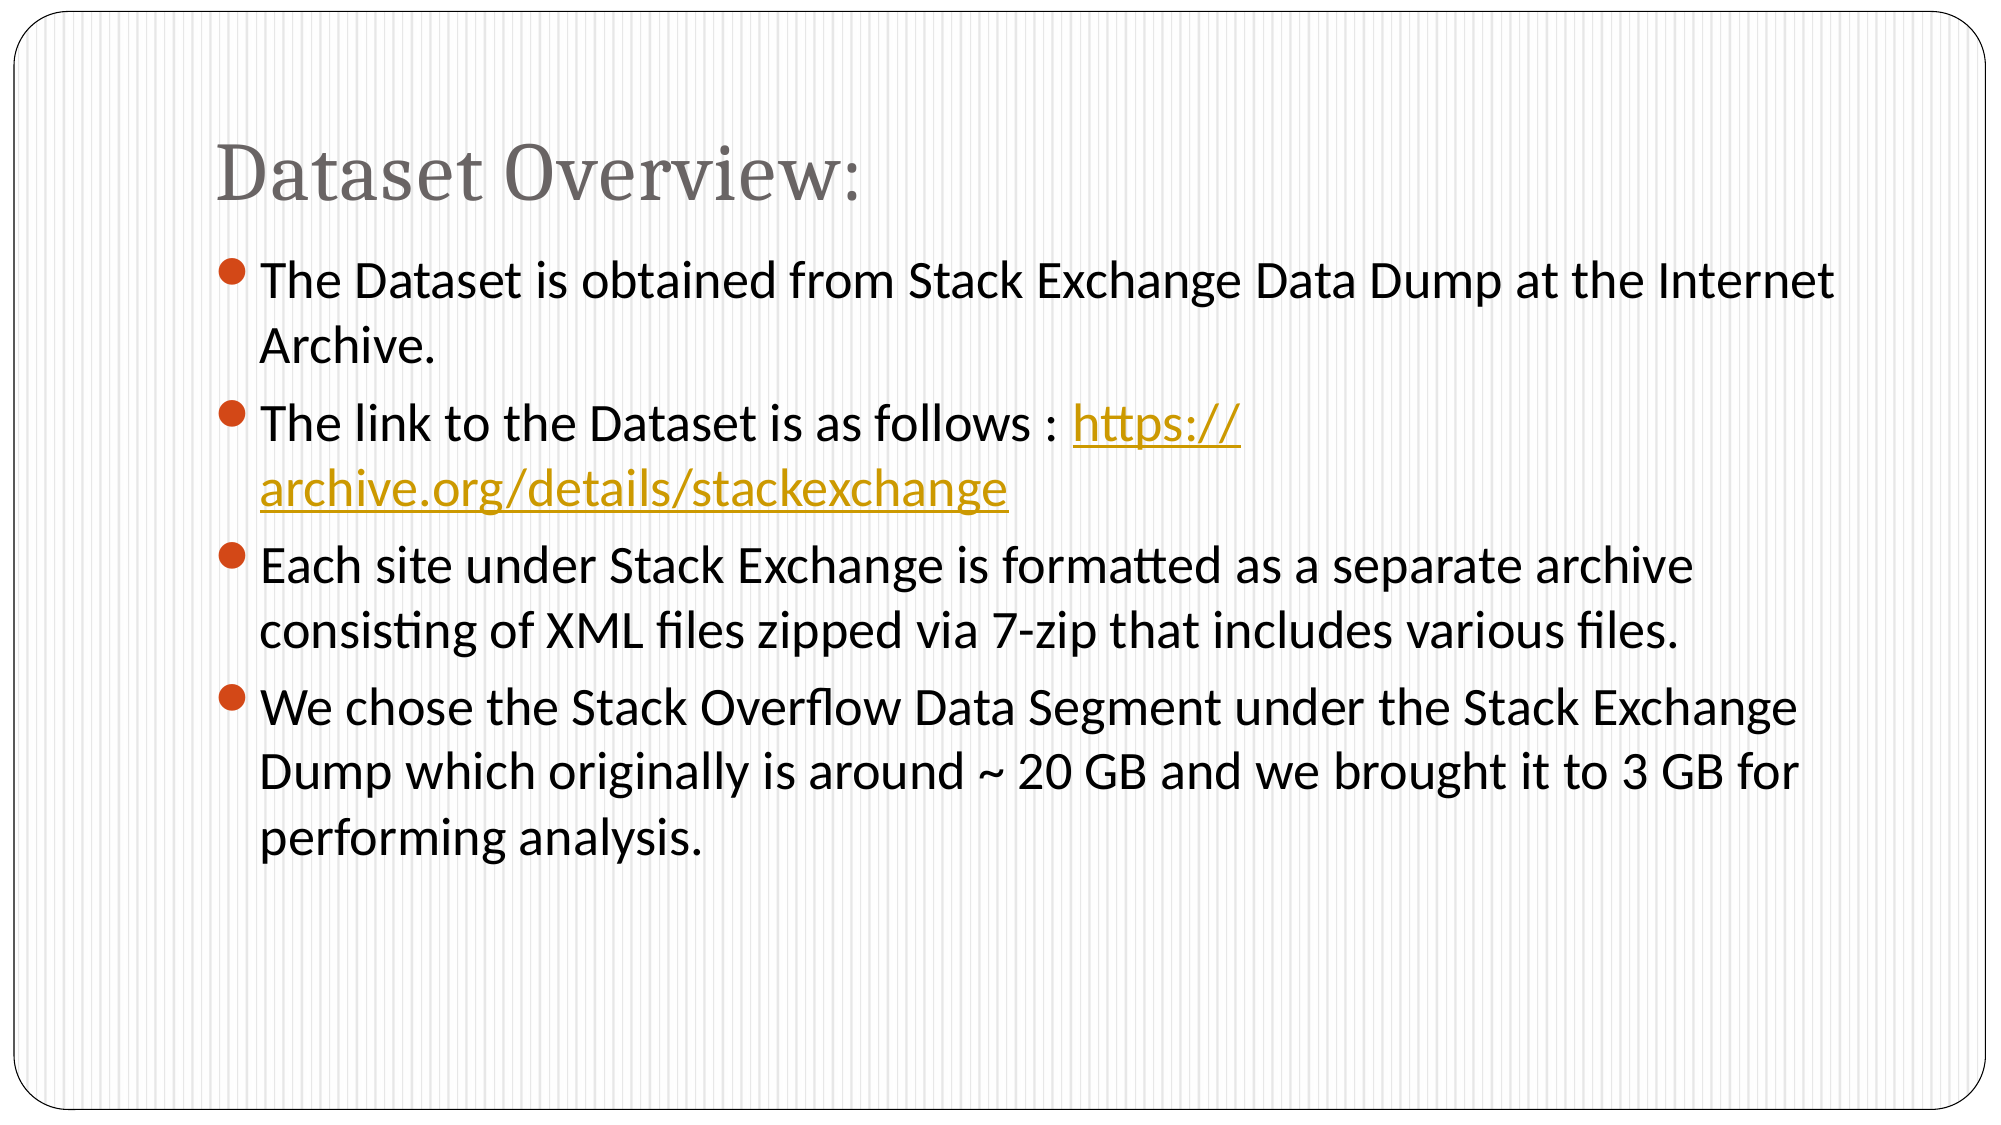

# Dataset Overview:
The Dataset is obtained from Stack Exchange Data Dump at the Internet Archive.
The link to the Dataset is as follows : https://archive.org/details/stackexchange
Each site under Stack Exchange is formatted as a separate archive consisting of XML files zipped via 7-zip that includes various files.
We chose the Stack Overflow Data Segment under the Stack Exchange Dump which originally is around ~ 20 GB and we brought it to 3 GB for performing analysis.